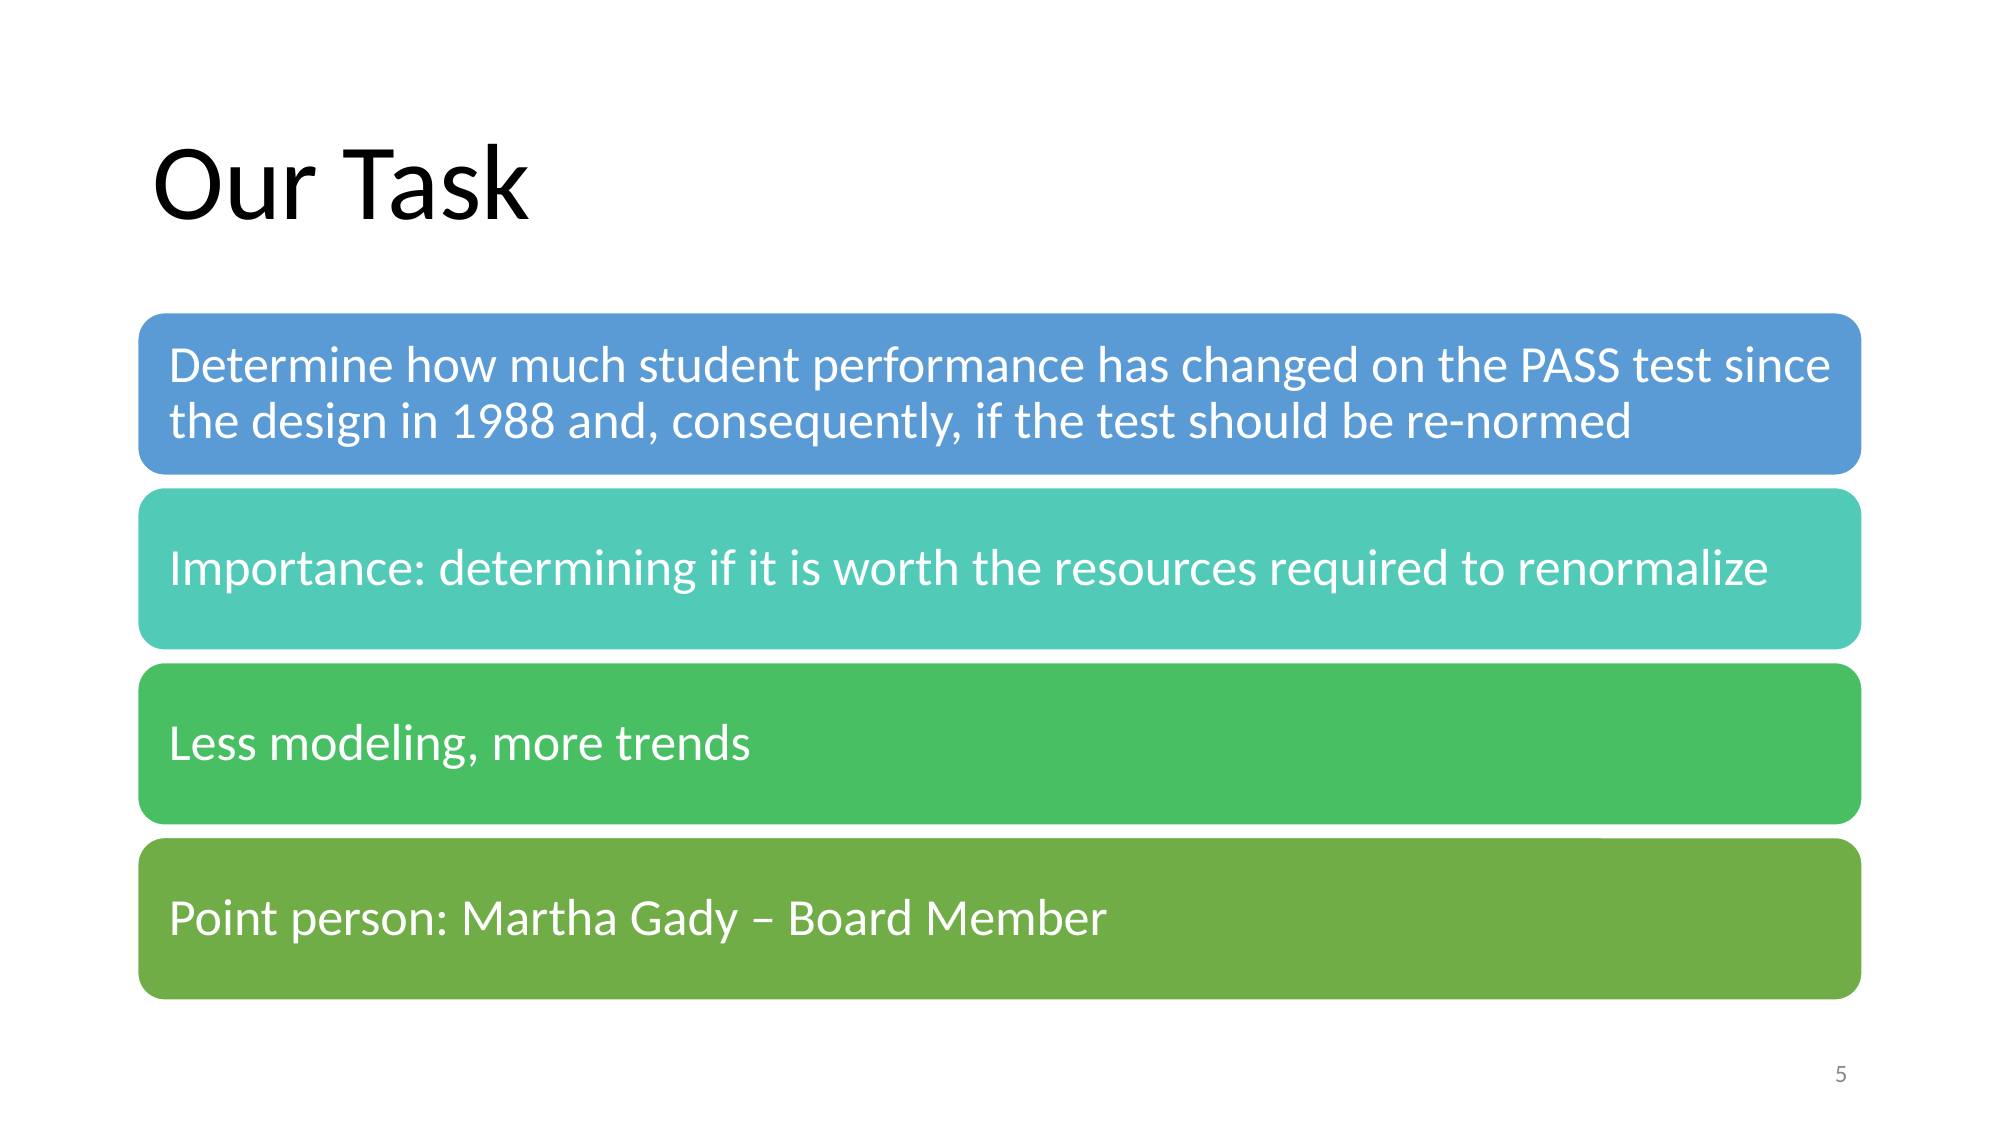

# Our Task
Determine how much student performance has changed on the PASS test since the design in 1988 and, consequently, if the test should be re-normed
Importance: determining if it is worth the resources required to renormalize
Less modeling, more trends
Point person: Martha Gady – Board Member
5